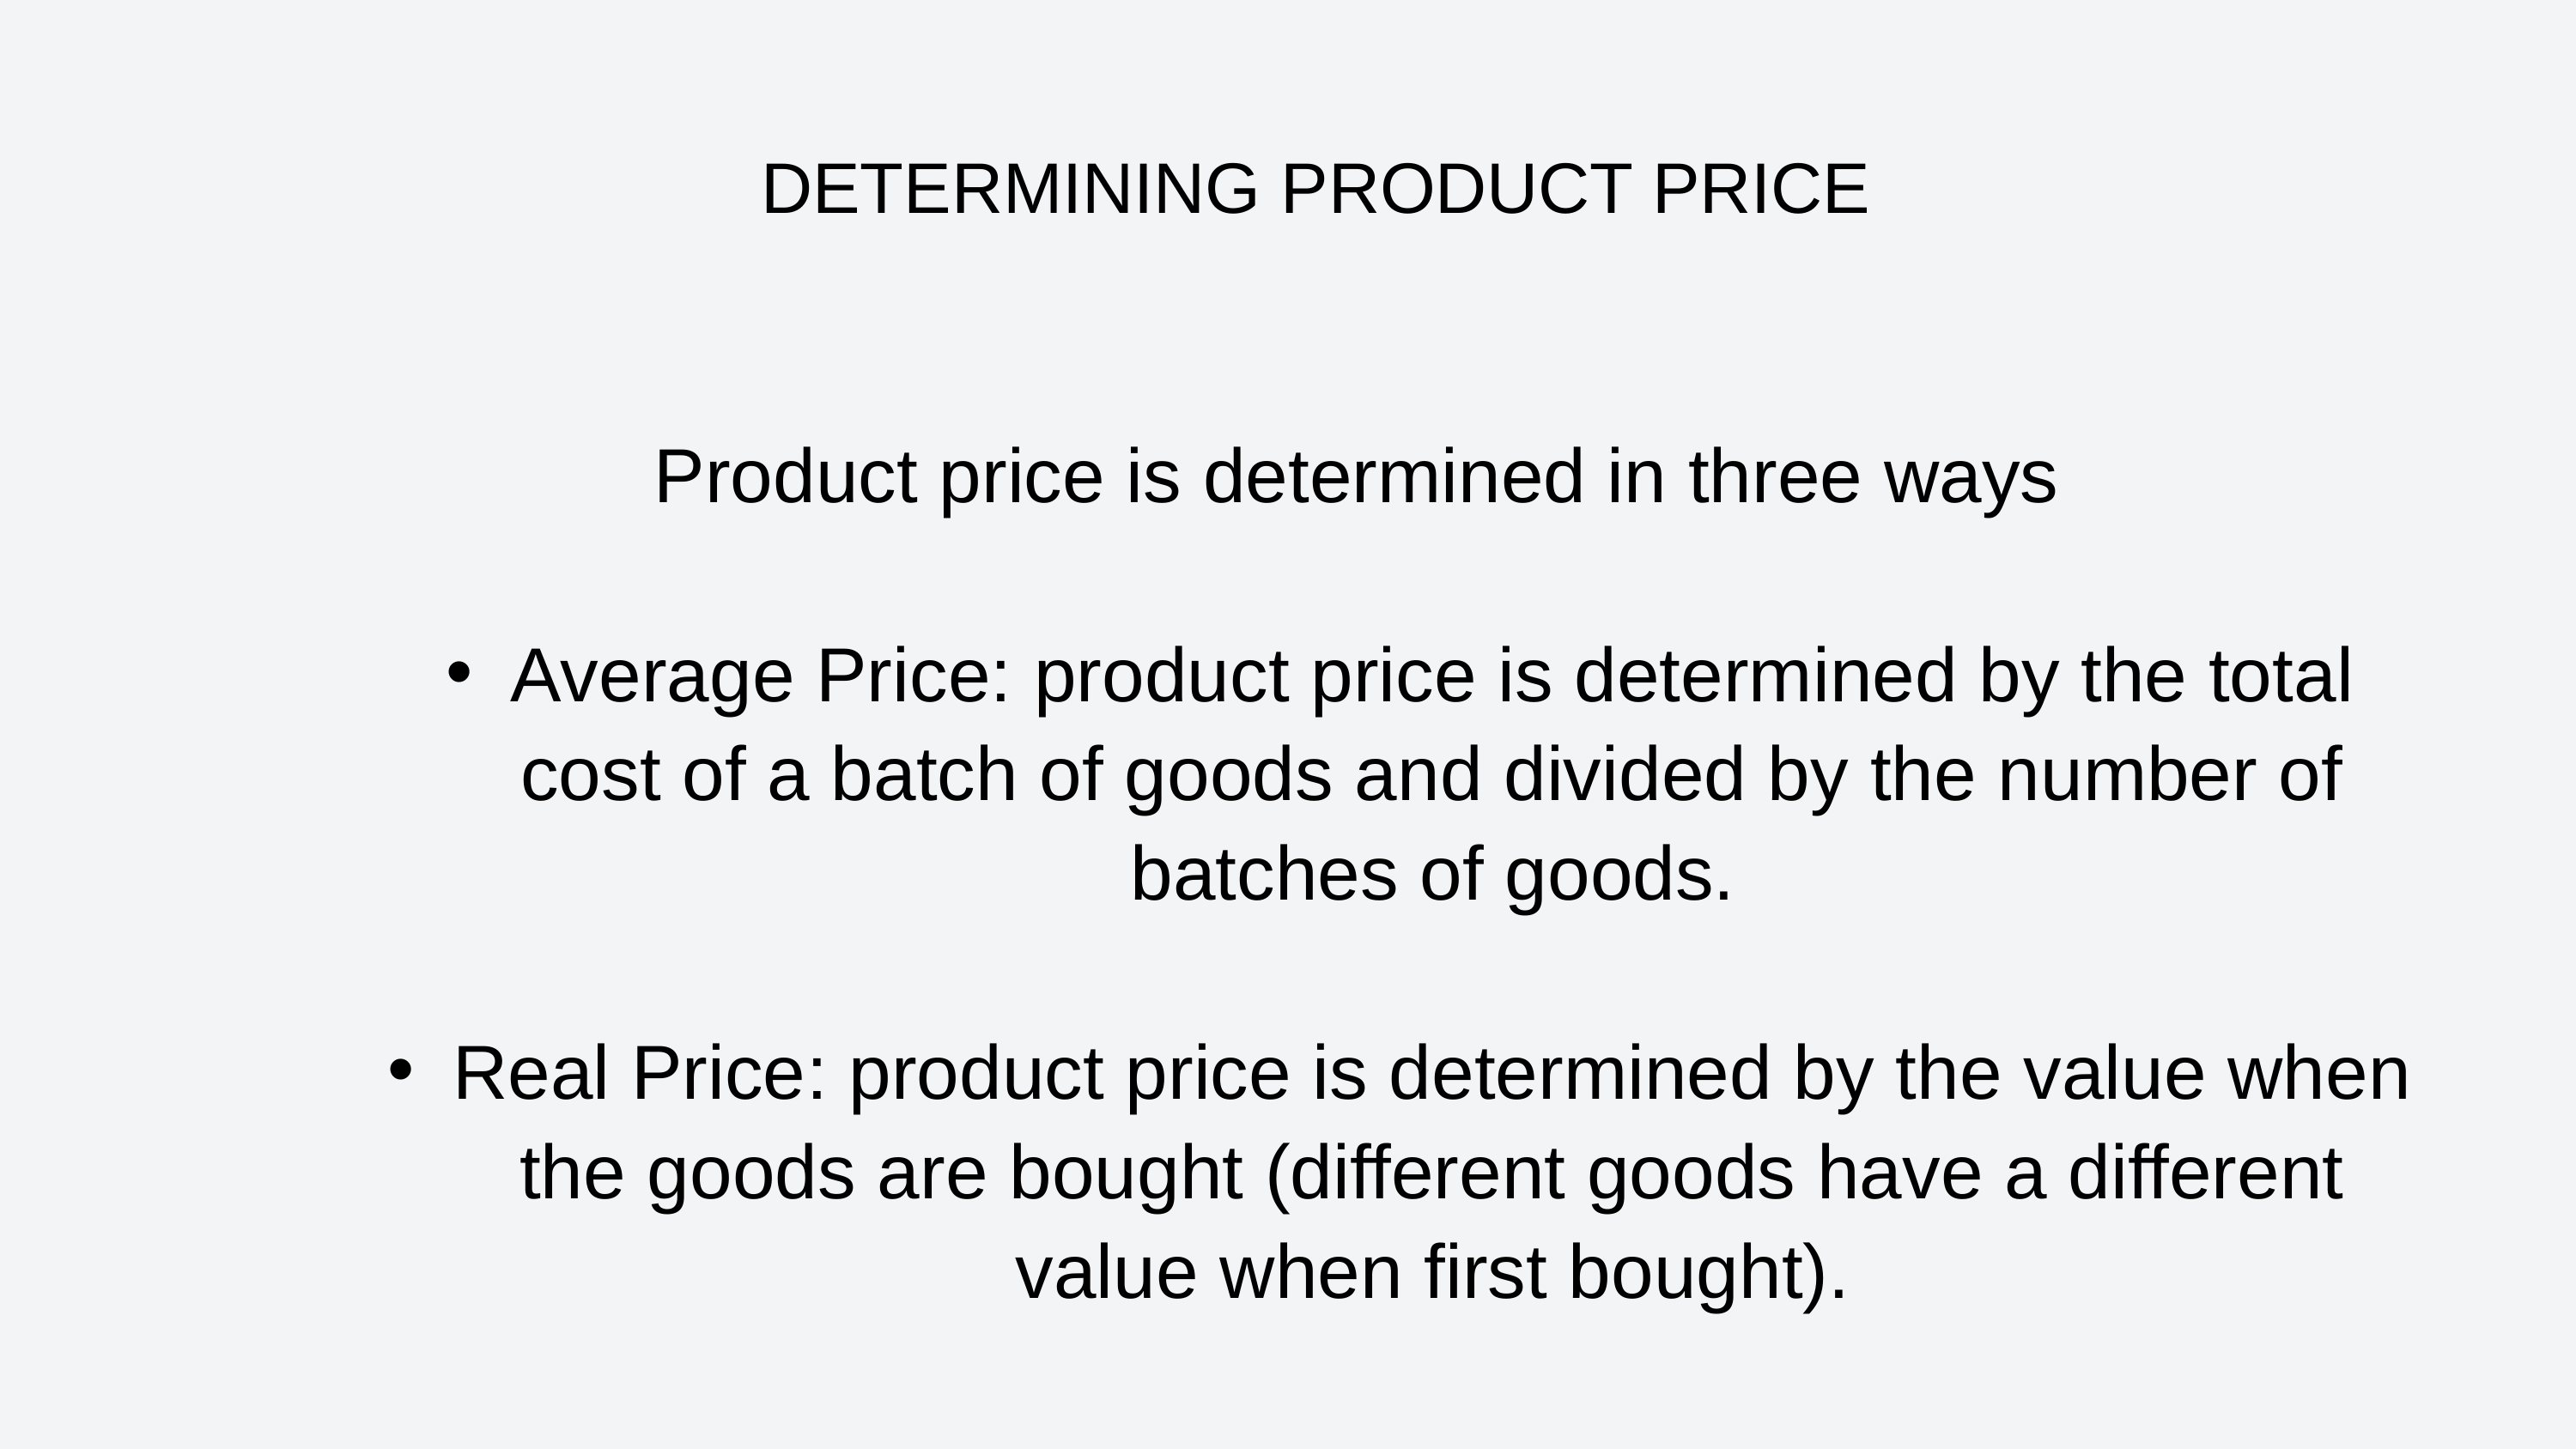

DETERMINING PRODUCT PRICE
Product price is determined in three ways

Average Price: product price is determined by the total cost of a batch of goods and divided by the number of batches of goods.

Real Price: product price is determined by the value when the goods are bought (different goods have a different value when first bought).